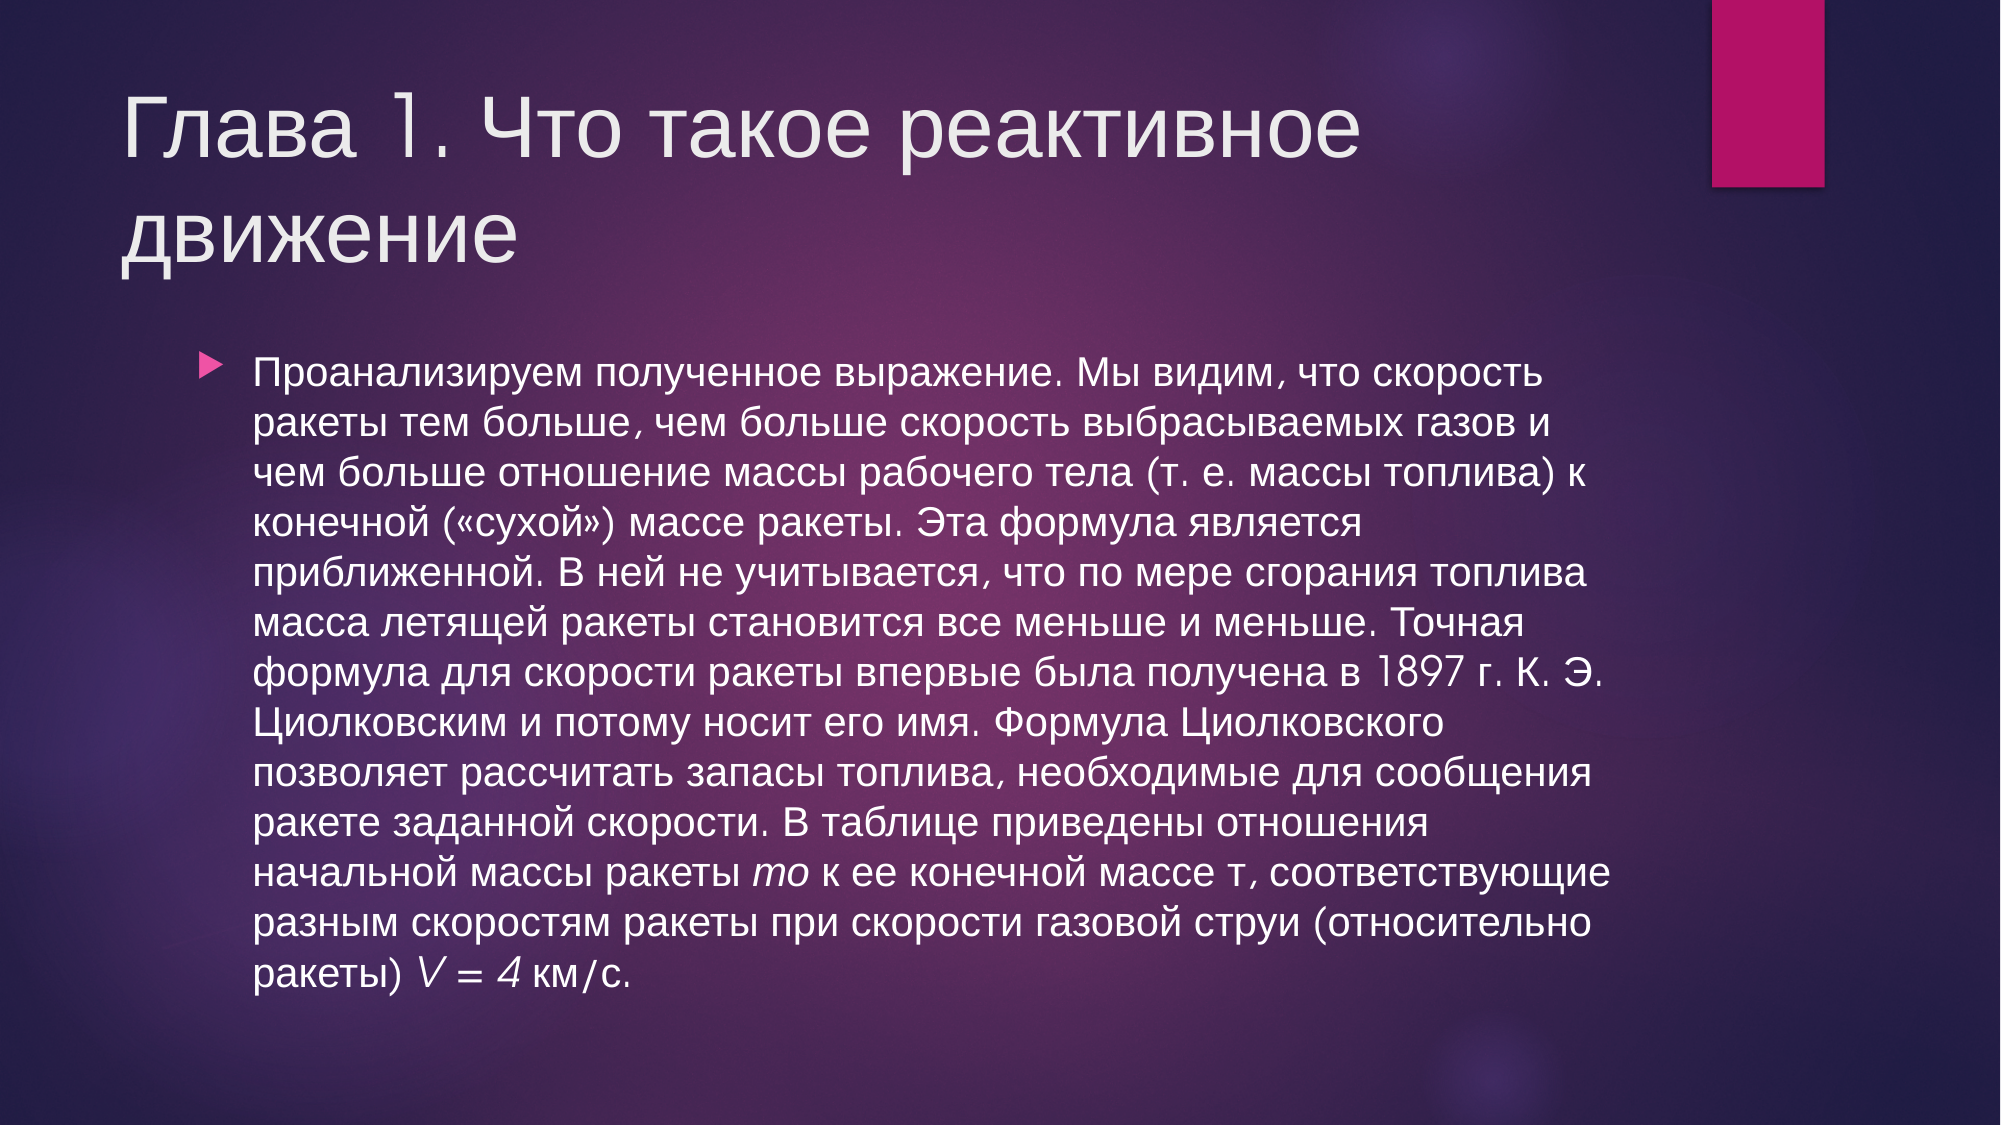

# Глава 1. Что такое реактивное движение

Проанализируем полученное выражение. Мы видим, что скорость ракеты тем больше, чем больше скорость выбрасываемых газов и чем больше отношение массы рабочего тела (т. е. массы топлива) к конечной («сухой») массе ракеты. Эта формула является приближенной. В ней не учитывается, что по мере сгорания топлива масса летящей ракеты становится все меньше и меньше. Точная формула для скорости ракеты впервые была получена в 1897 г. К. Э. Циолковским и потому носит его имя. Формула Циолковского позволяет рассчитать запасы топлива, необходимые для сообщения ракете заданной скорости. В таблице приведены отношения начальной массы ракеты то к ее конечной массе т, соответствующие разным скоростям ракеты при скорости газовой струи (относительно ракеты) V = 4 км/с.